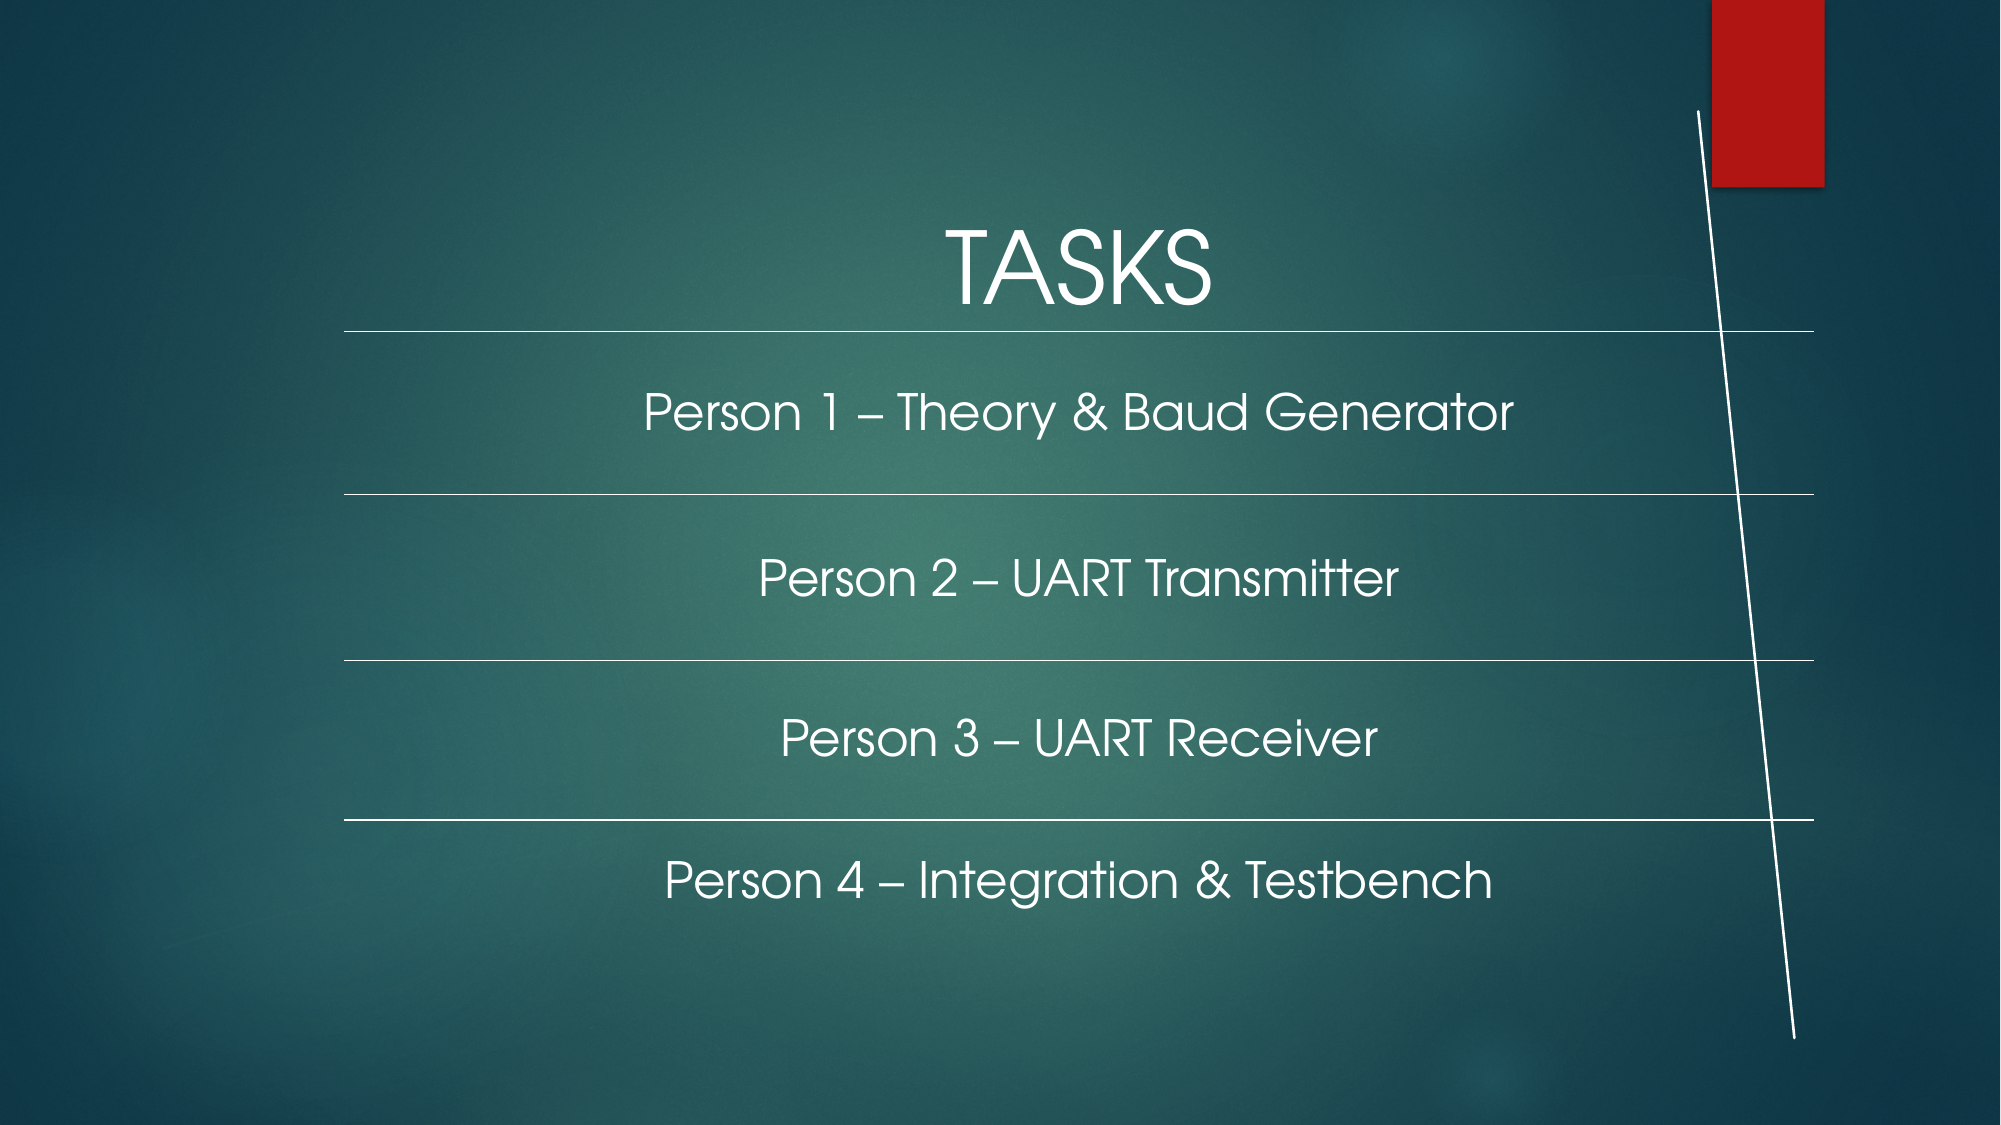

| TASKS |
| --- |
| Person 1 – Theory & Baud Generator |
| Person 2 – UART Transmitter |
| Person 3 – UART Receiver |
| Person 4 – Integration & Testbench |